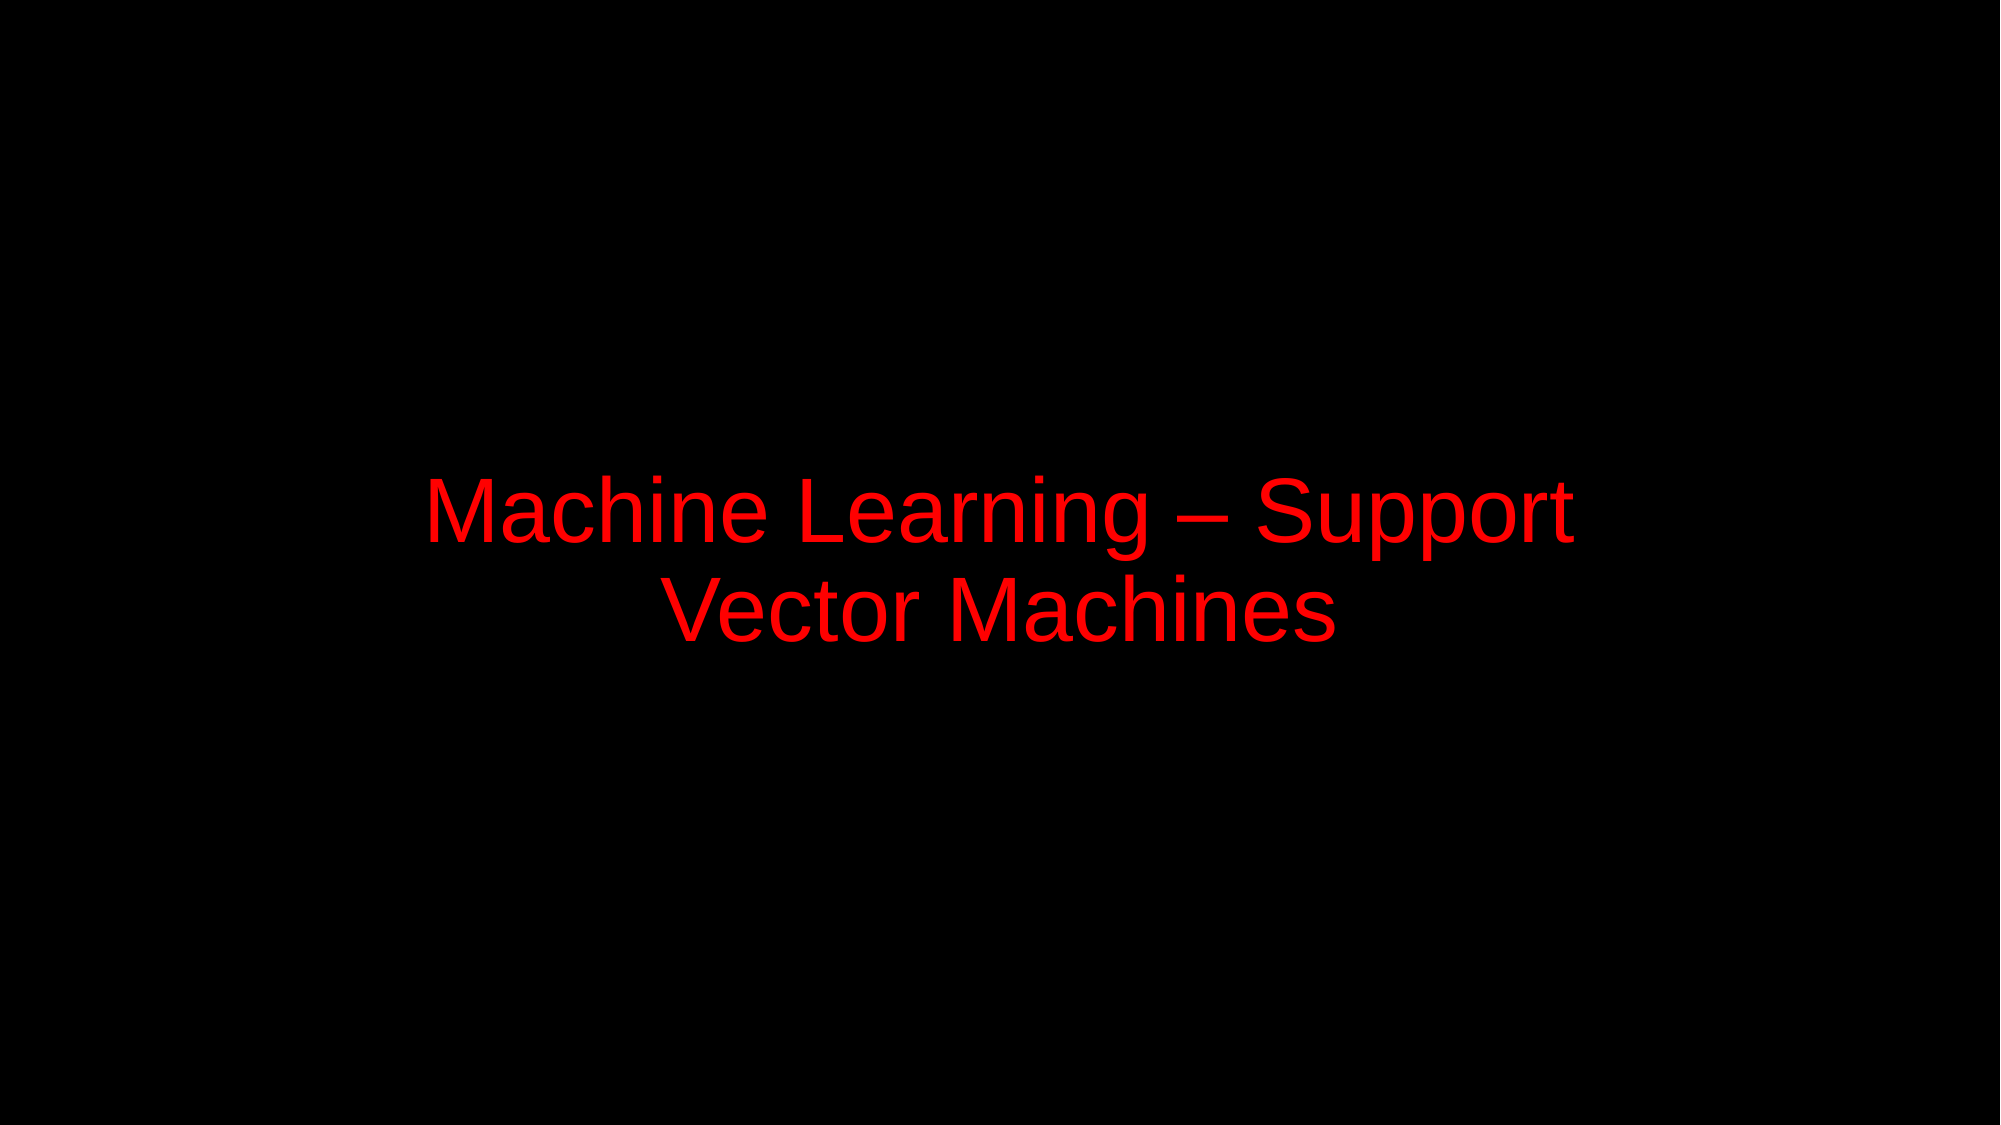

# Machine Learning – Support Vector Machines